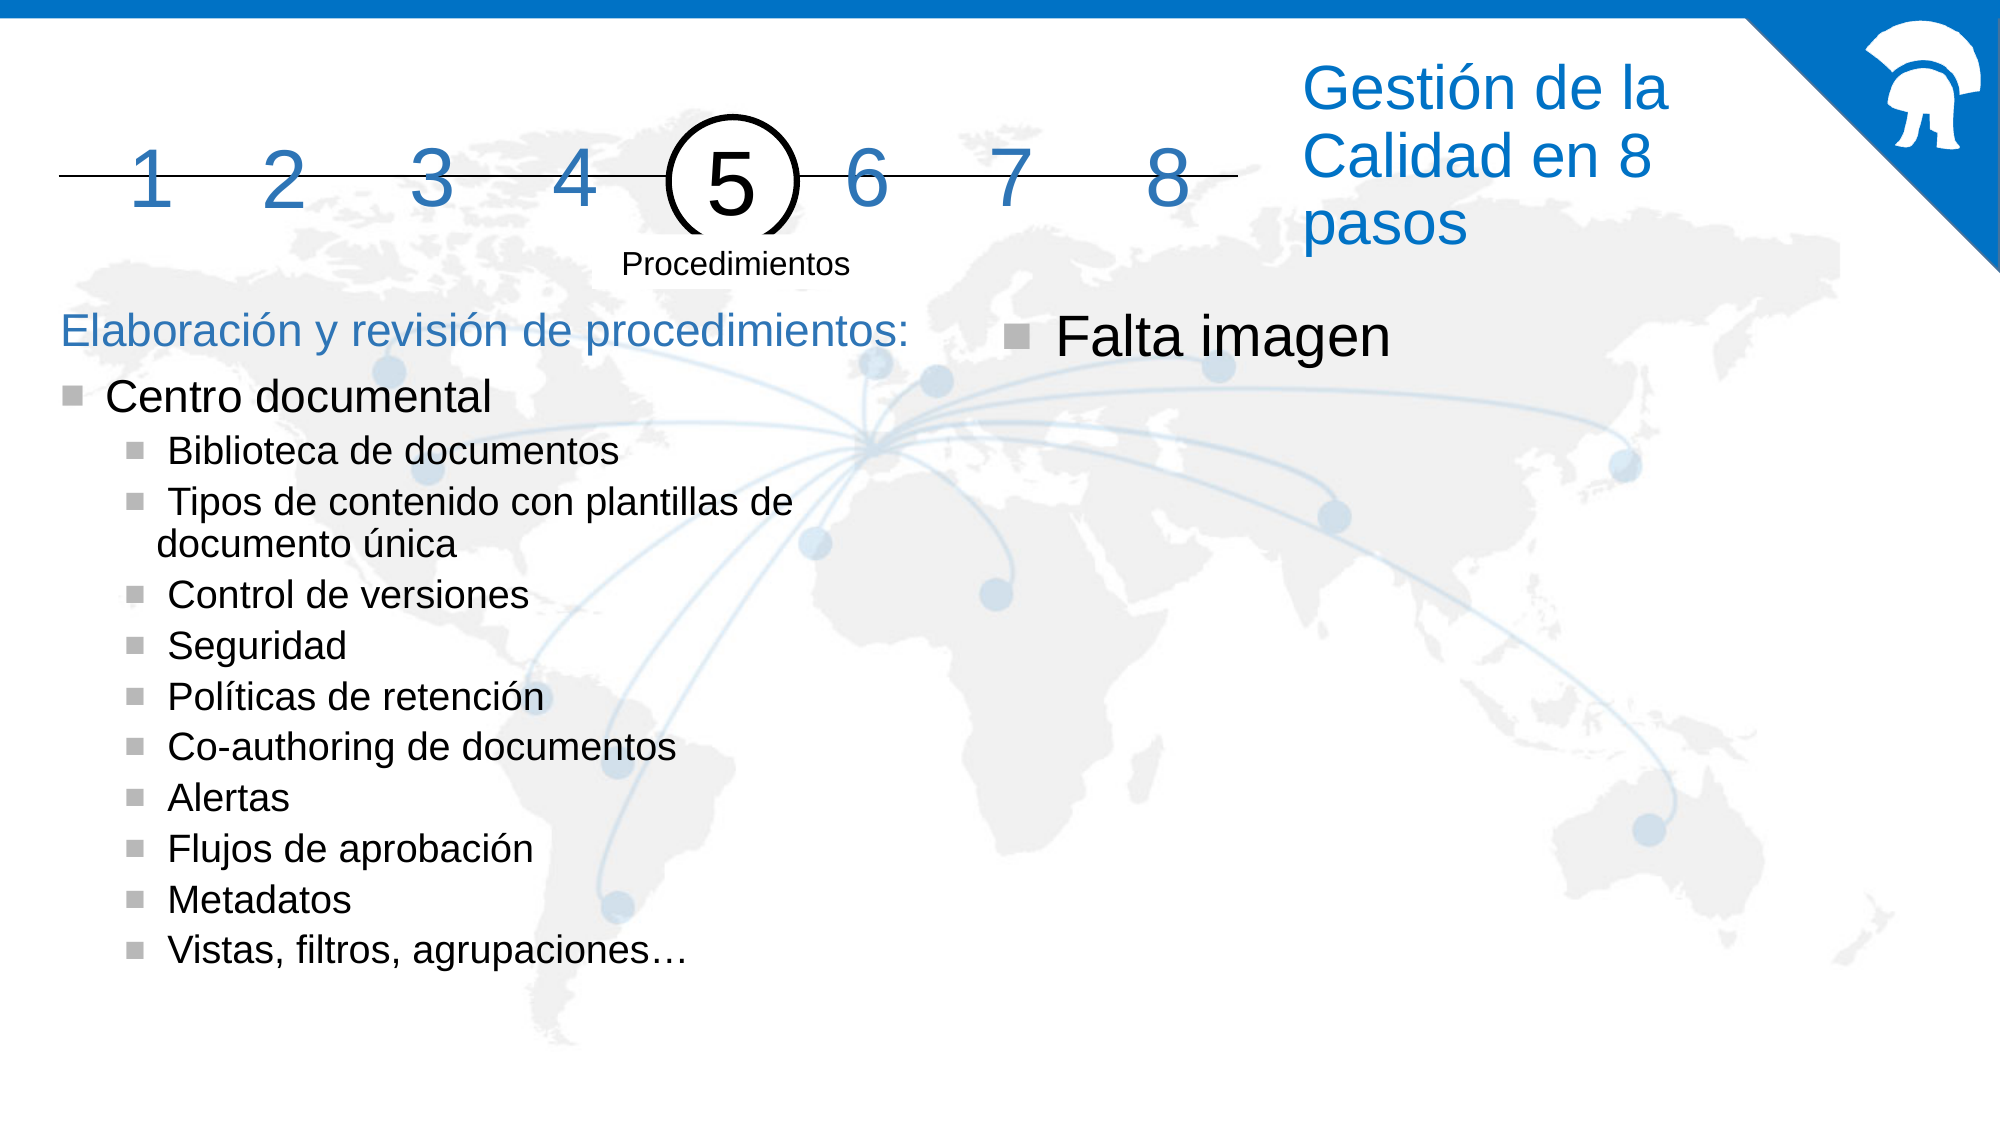

# Gestión de la Calidad en 8 pasos
3
4
5
6
7
8
1

2
Procedimientos
Elaboración y revisión de procedimientos:
 Centro documental
 Biblioteca de documentos
 Tipos de contenido con plantillas de documento única
 Control de versiones
 Seguridad
 Políticas de retención
 Co-authoring de documentos
 Alertas
 Flujos de aprobación
 Metadatos
 Vistas, filtros, agrupaciones…
 Falta imagen